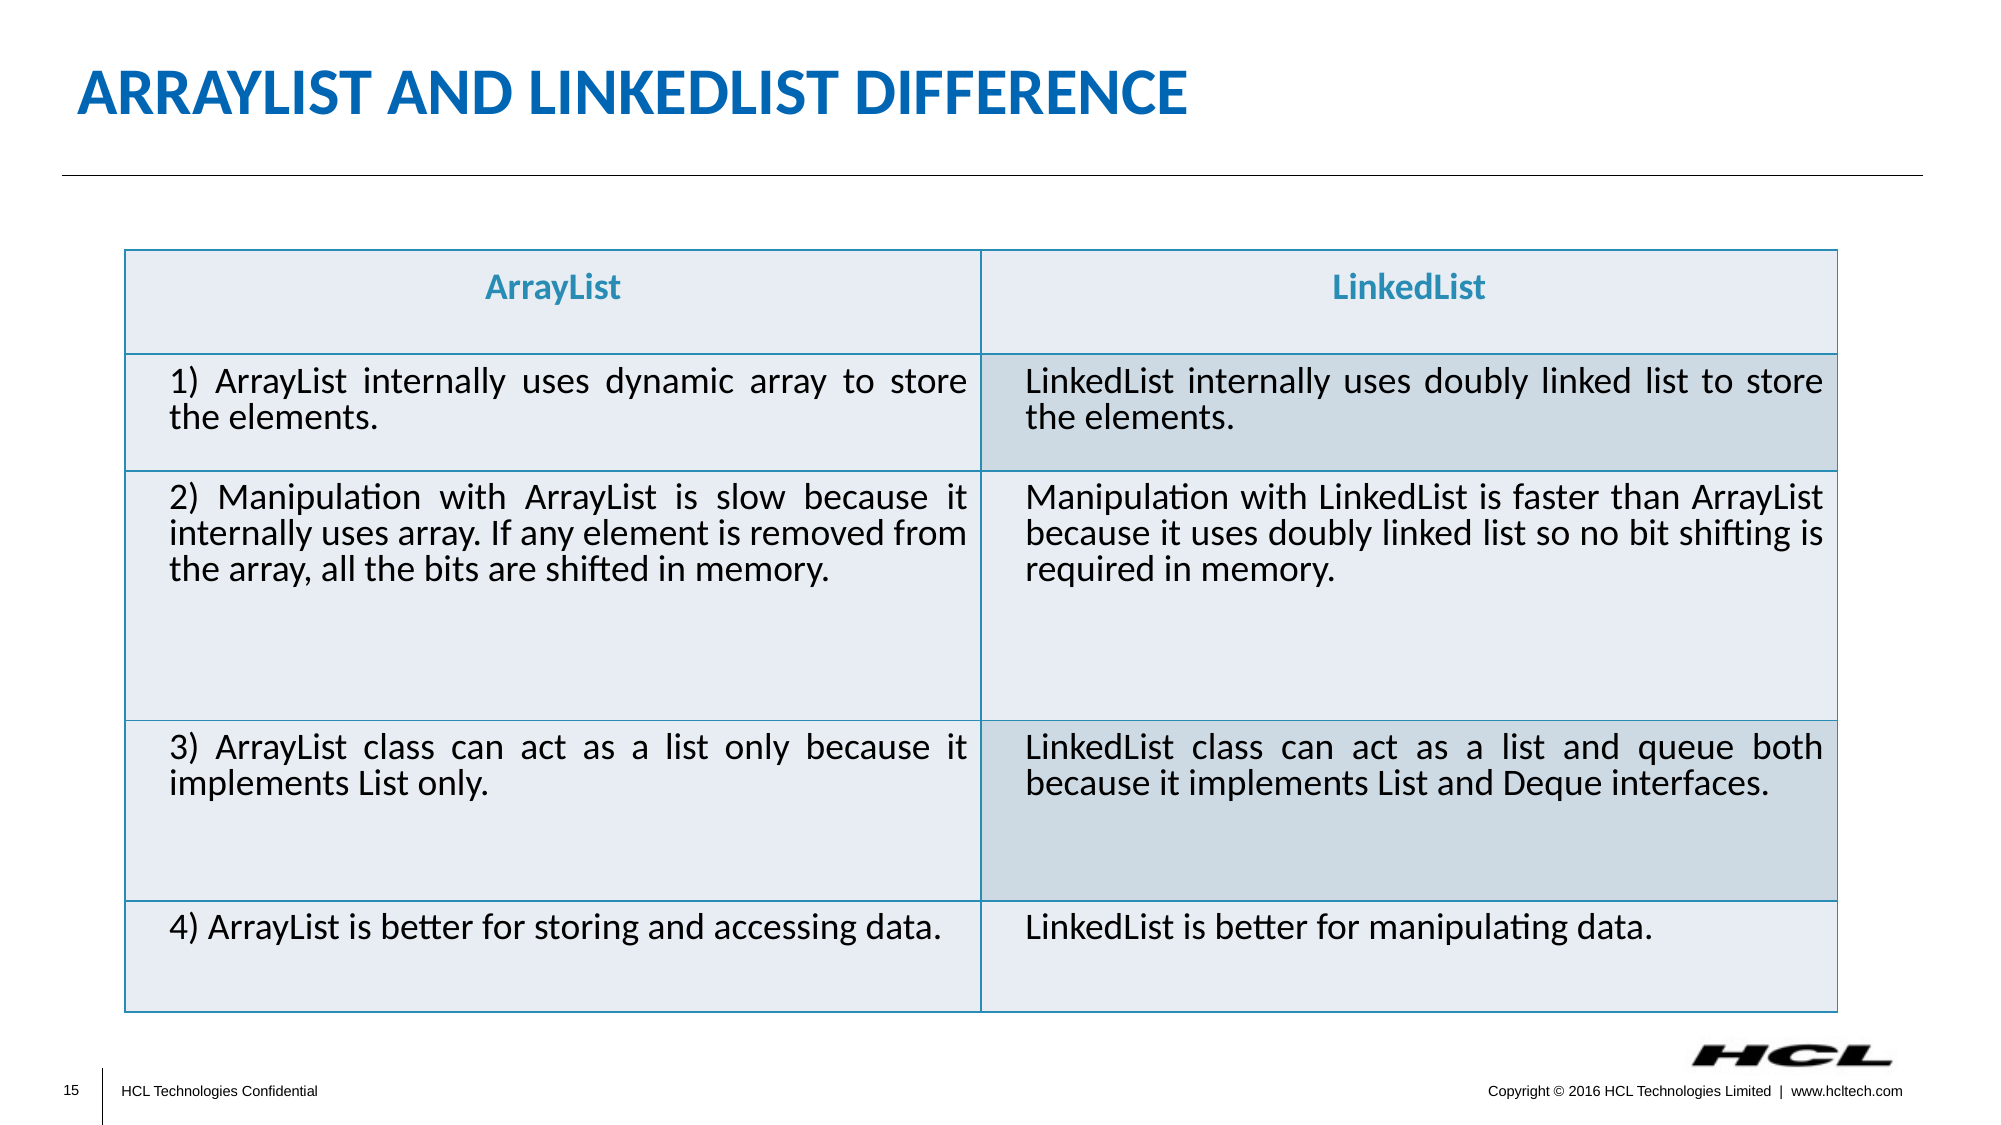

# ArrayList and LinkedList Difference
| ArrayList | LinkedList |
| --- | --- |
| 1) ArrayList internally uses dynamic array to store the elements. | LinkedList internally uses doubly linked list to store the elements. |
| 2) Manipulation with ArrayList is slow because it internally uses array. If any element is removed from the array, all the bits are shifted in memory. | Manipulation with LinkedList is faster than ArrayList because it uses doubly linked list so no bit shifting is required in memory. |
| 3) ArrayList class can act as a list only because it implements List only. | LinkedList class can act as a list and queue both because it implements List and Deque interfaces. |
| 4) ArrayList is better for storing and accessing data. | LinkedList is better for manipulating data. |